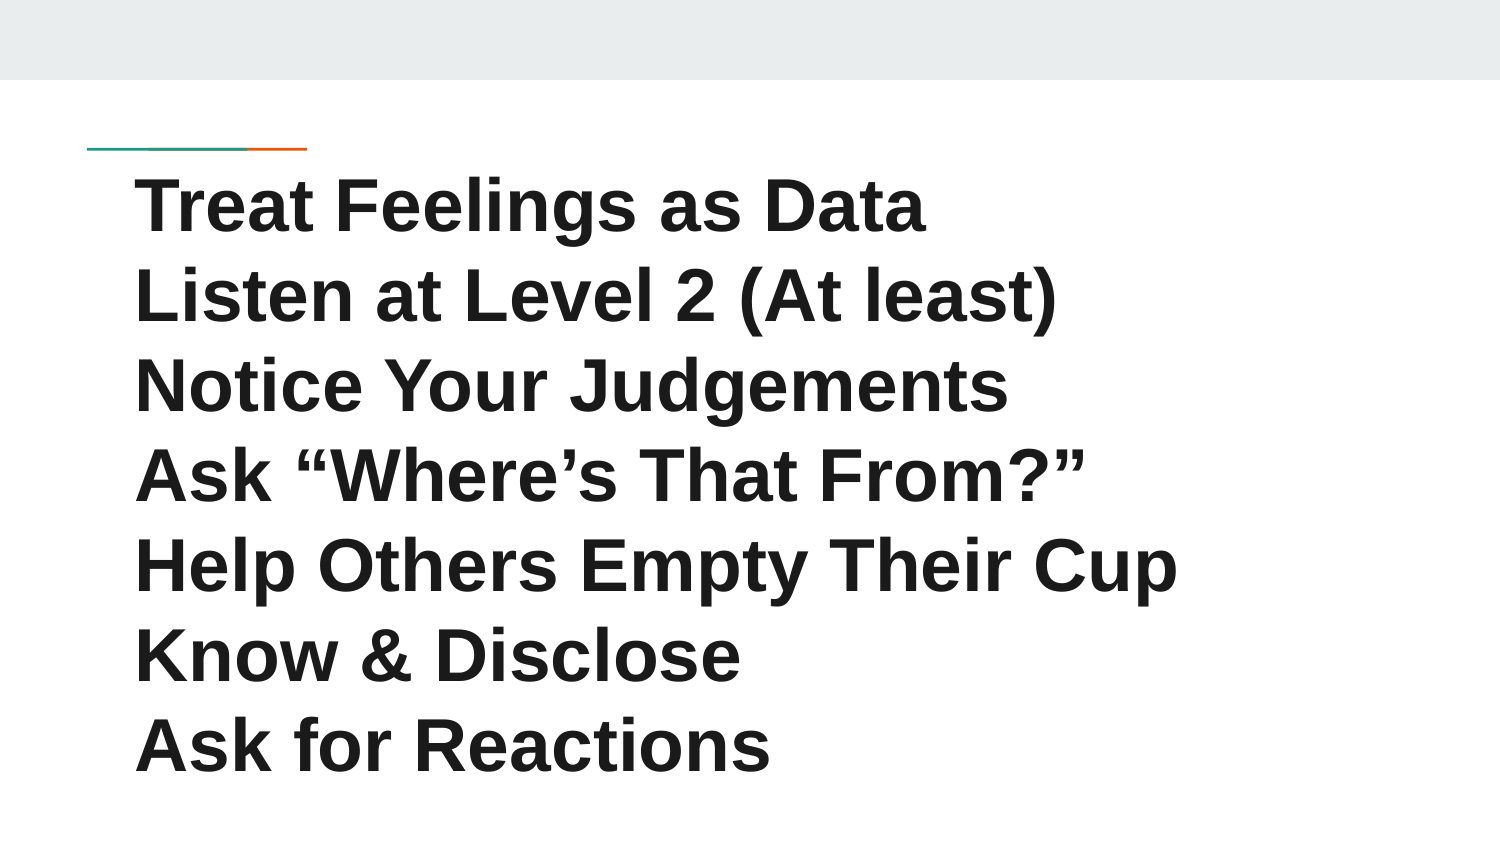

# Treat Feelings as Data
Listen at Level 2 (At least)
Notice Your Judgements
Ask “Where’s That From?”
Help Others Empty Their Cup
Know & Disclose
Ask for Reactions